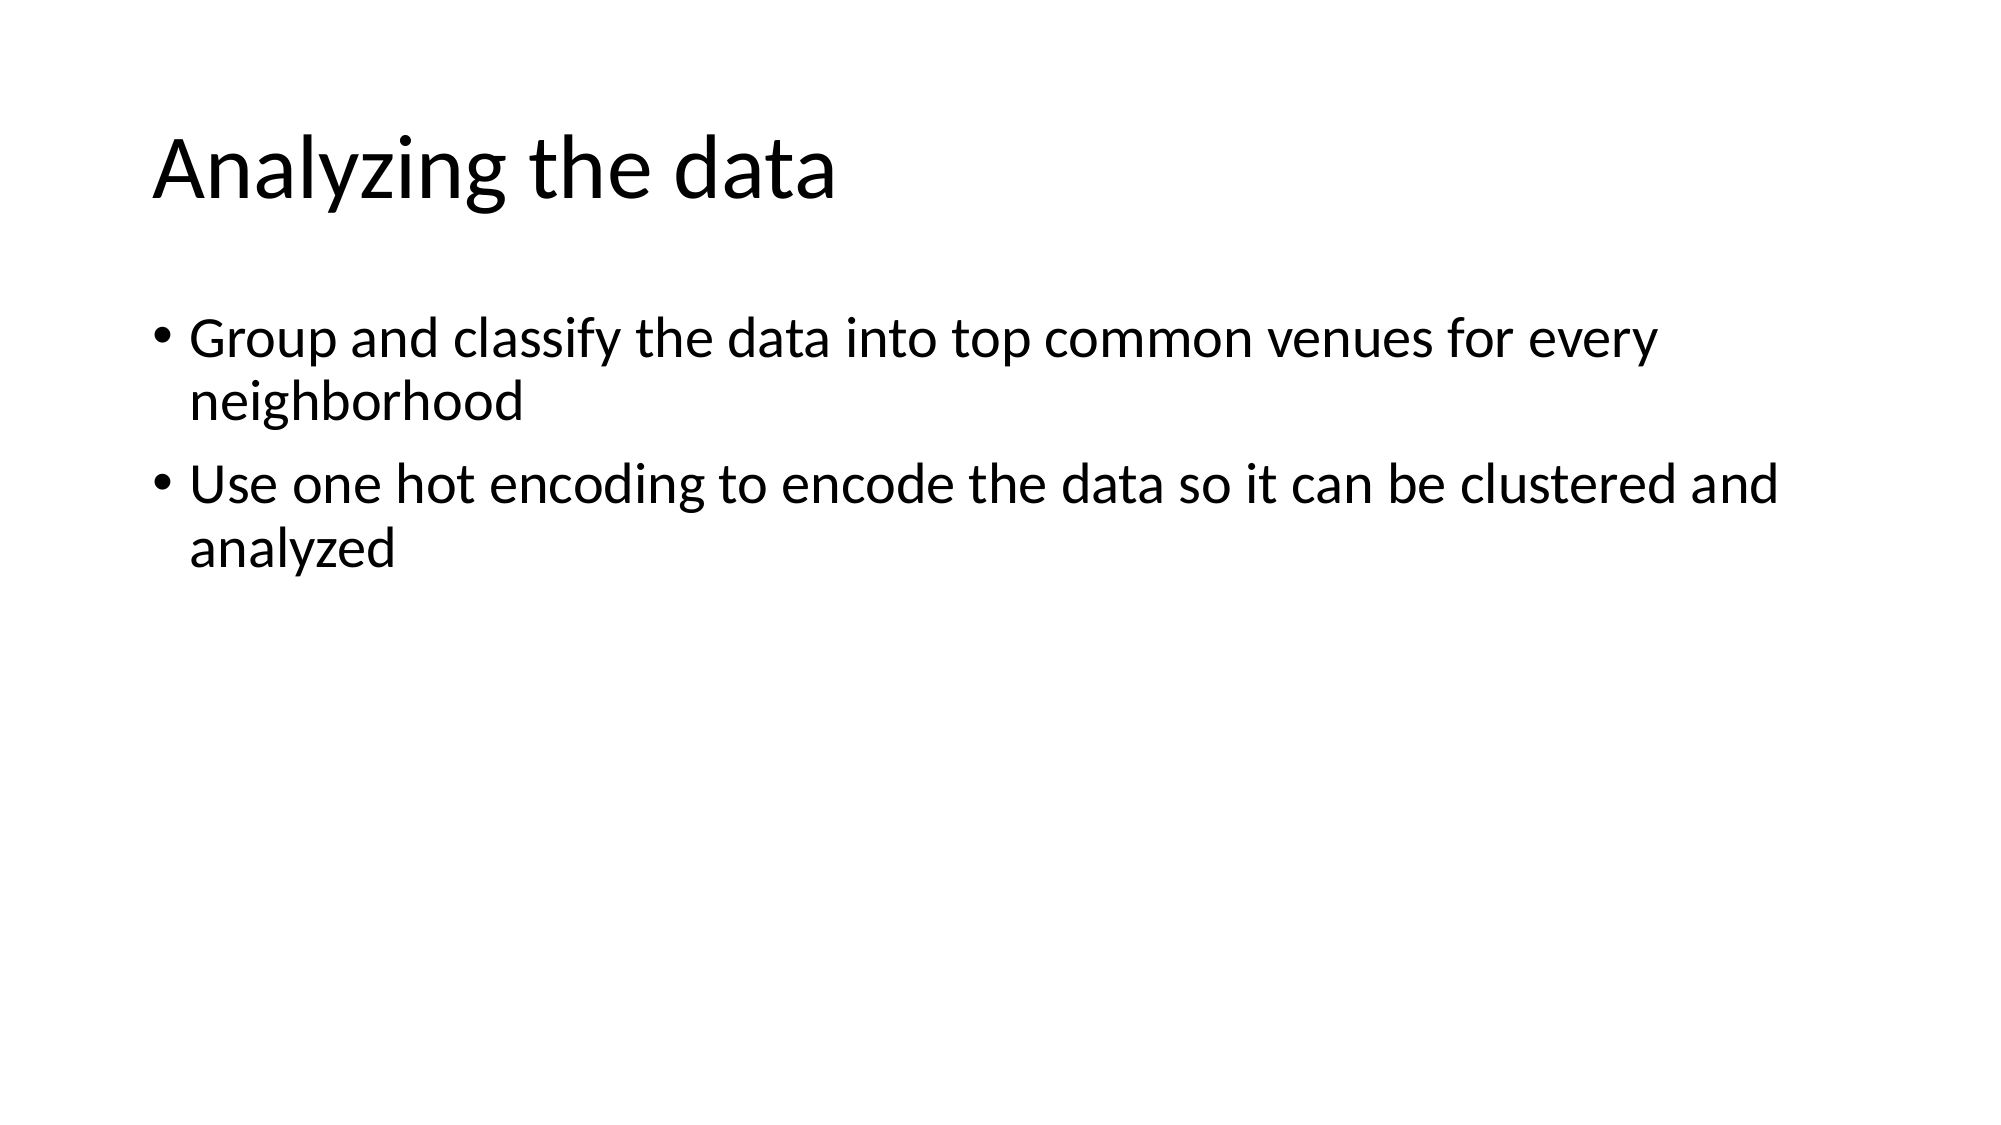

# Analyzing the data
Group and classify the data into top common venues for every neighborhood
Use one hot encoding to encode the data so it can be clustered and analyzed